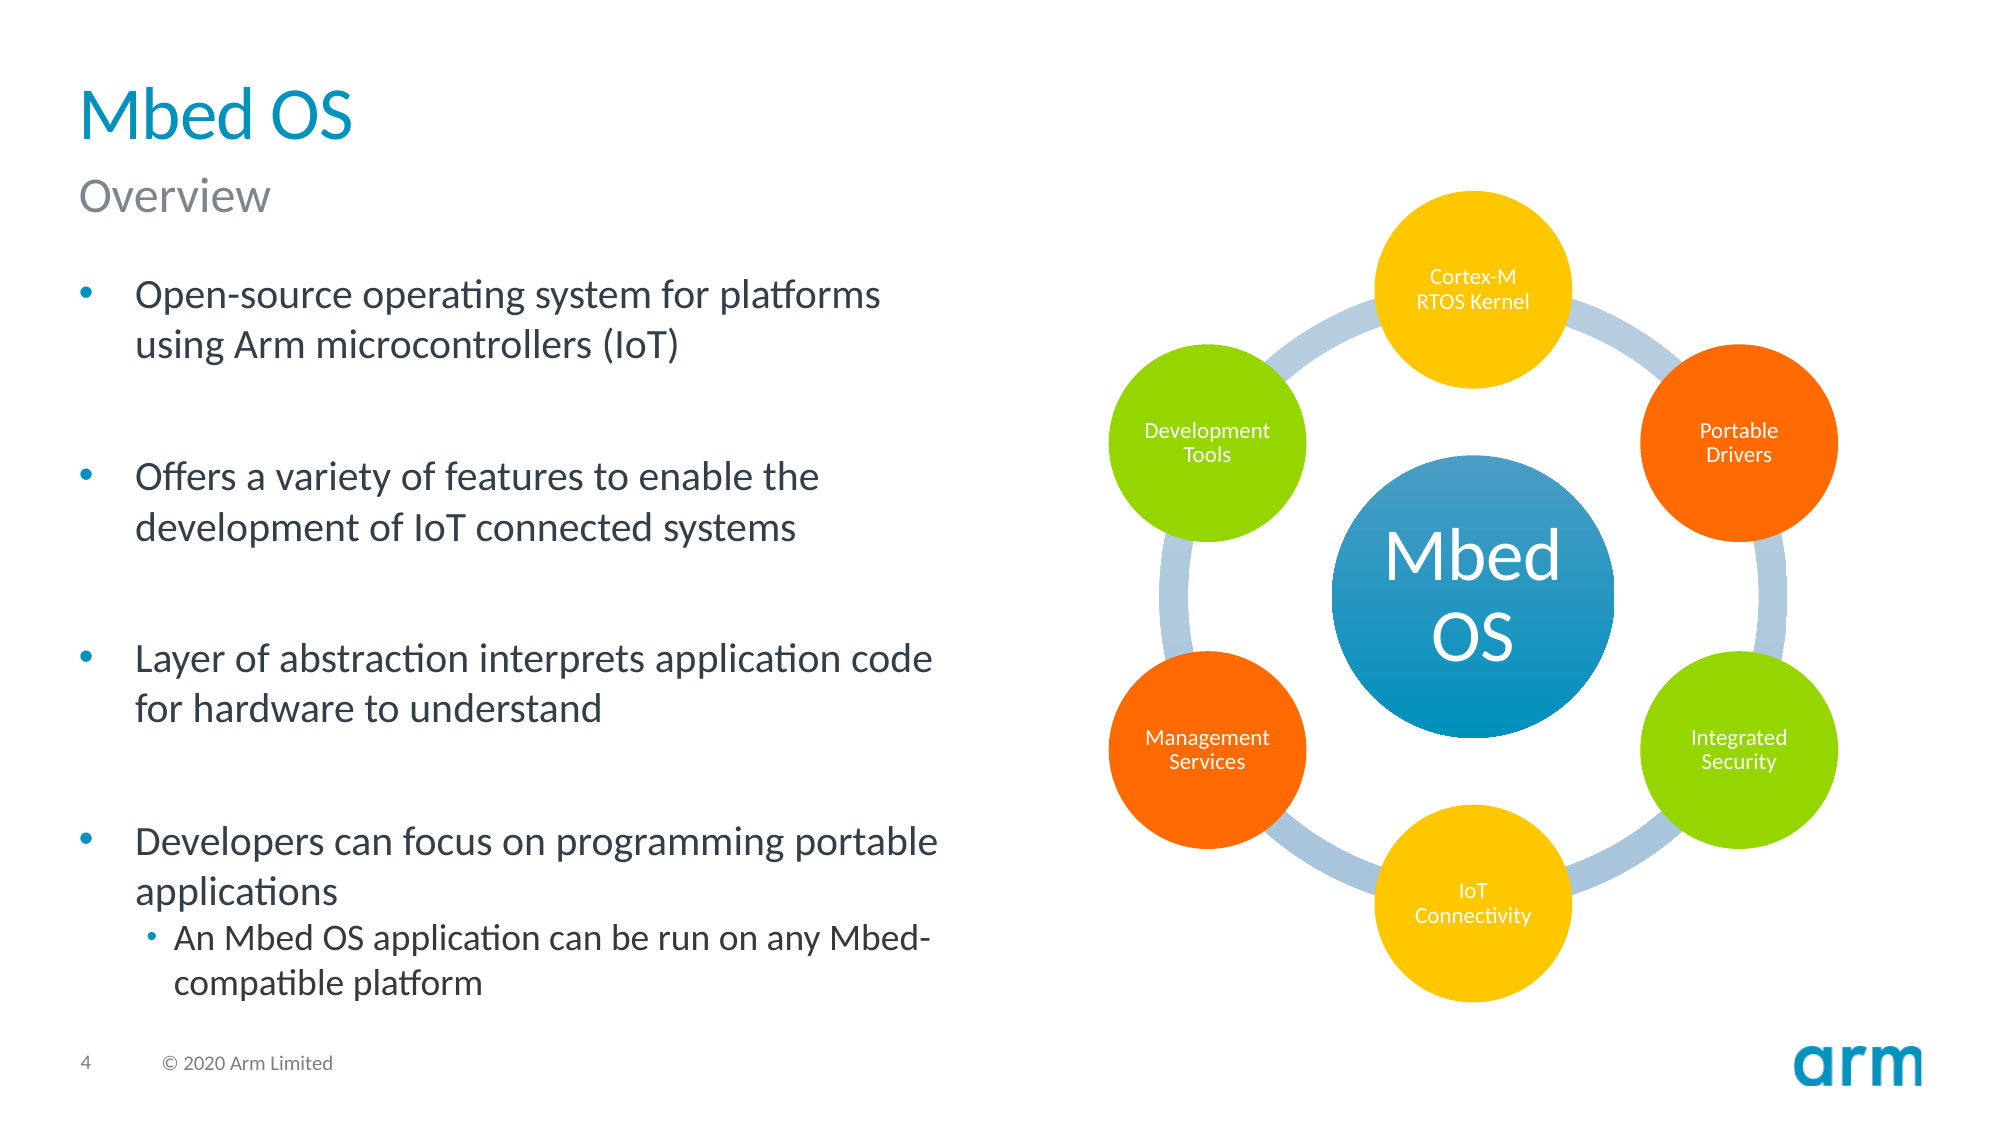

# Mbed OS
Overview
Cortex-M RTOS Kernel

Development Tools
Portable Drivers
Mbed OS
Management Services
Integrated Security
IoT Connectivity
Open-source operating system for platforms using Arm microcontrollers (IoT)

Offers a variety of features to enable the development of IoT connected systems

Layer of abstraction interprets application code for hardware to understand

Developers can focus on programming portable applications
An Mbed OS application can be run on any Mbed-compatible platform